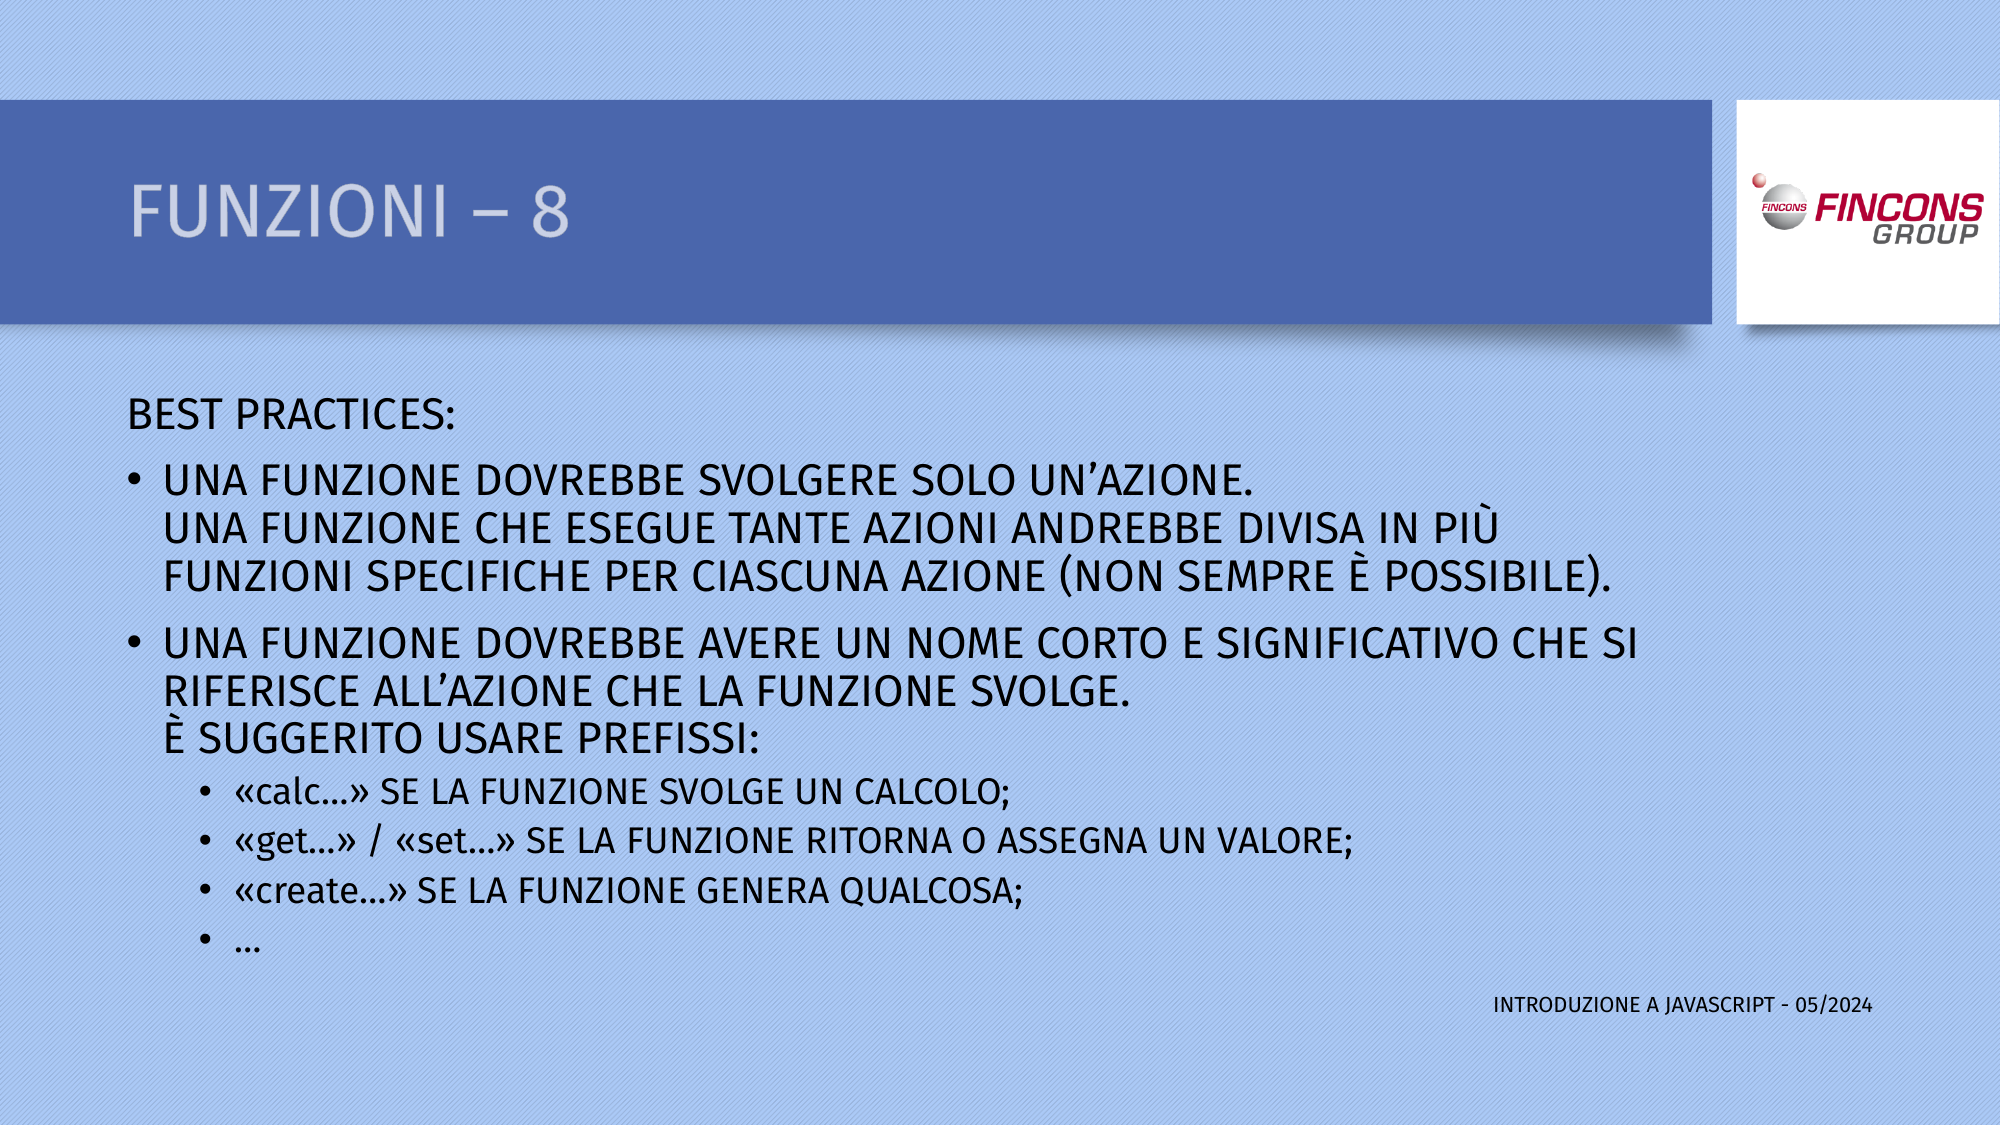

# FUNZIONI – 8
BEST PRACTICES:
UNA FUNZIONE DOVREBBE SVOLGERE SOLO UN’AZIONE.
UNA FUNZIONE CHE ESEGUE TANTE AZIONI ANDREBBE DIVISA IN PIÙ FUNZIONI SPECIFICHE PER CIASCUNA AZIONE (NON SEMPRE È POSSIBILE).
UNA FUNZIONE DOVREBBE AVERE UN NOME CORTO E SIGNIFICATIVO CHE SI RIFERISCE ALL’AZIONE CHE LA FUNZIONE SVOLGE.
È SUGGERITO USARE PREFISSI:
«calc…» SE LA FUNZIONE SVOLGE UN CALCOLO;
«get…» / «set…» SE LA FUNZIONE RITORNA O ASSEGNA UN VALORE;
«create…» SE LA FUNZIONE GENERA QUALCOSA;
…

INTRODUZIONE A JAVASCRIPT - 05/2024